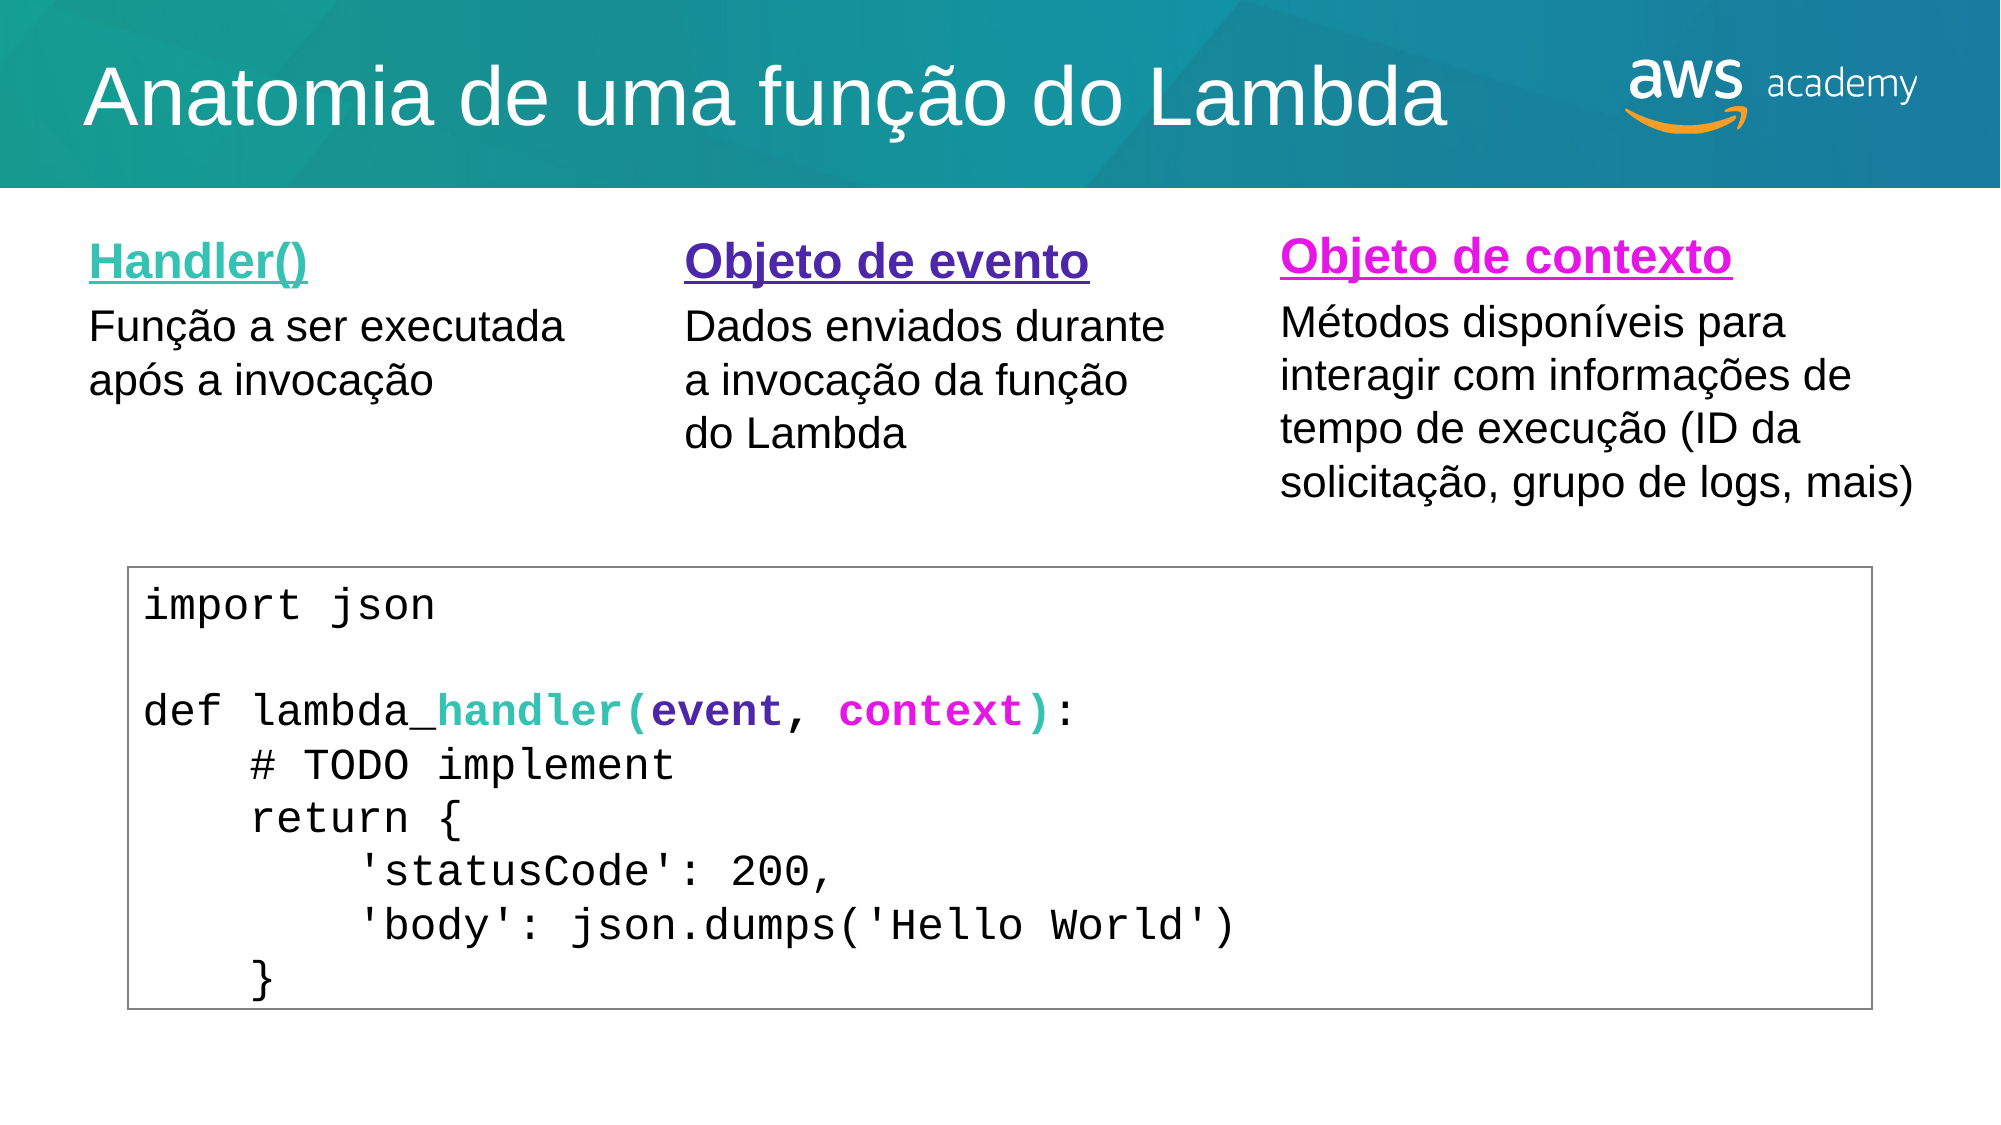

# Anatomia de uma função do Lambda
Objeto de contexto
Métodos disponíveis para interagir com informações de tempo de execução (ID da solicitação, grupo de logs, mais)
Handler()
Função a ser executada após a invocação
Objeto de evento
Dados enviados durante a invocação da função do Lambda
import json

def lambda_handler(event, context):
    # TODO implement
    return {
        'statusCode': 200,
        'body': json.dumps('Hello World')
    }